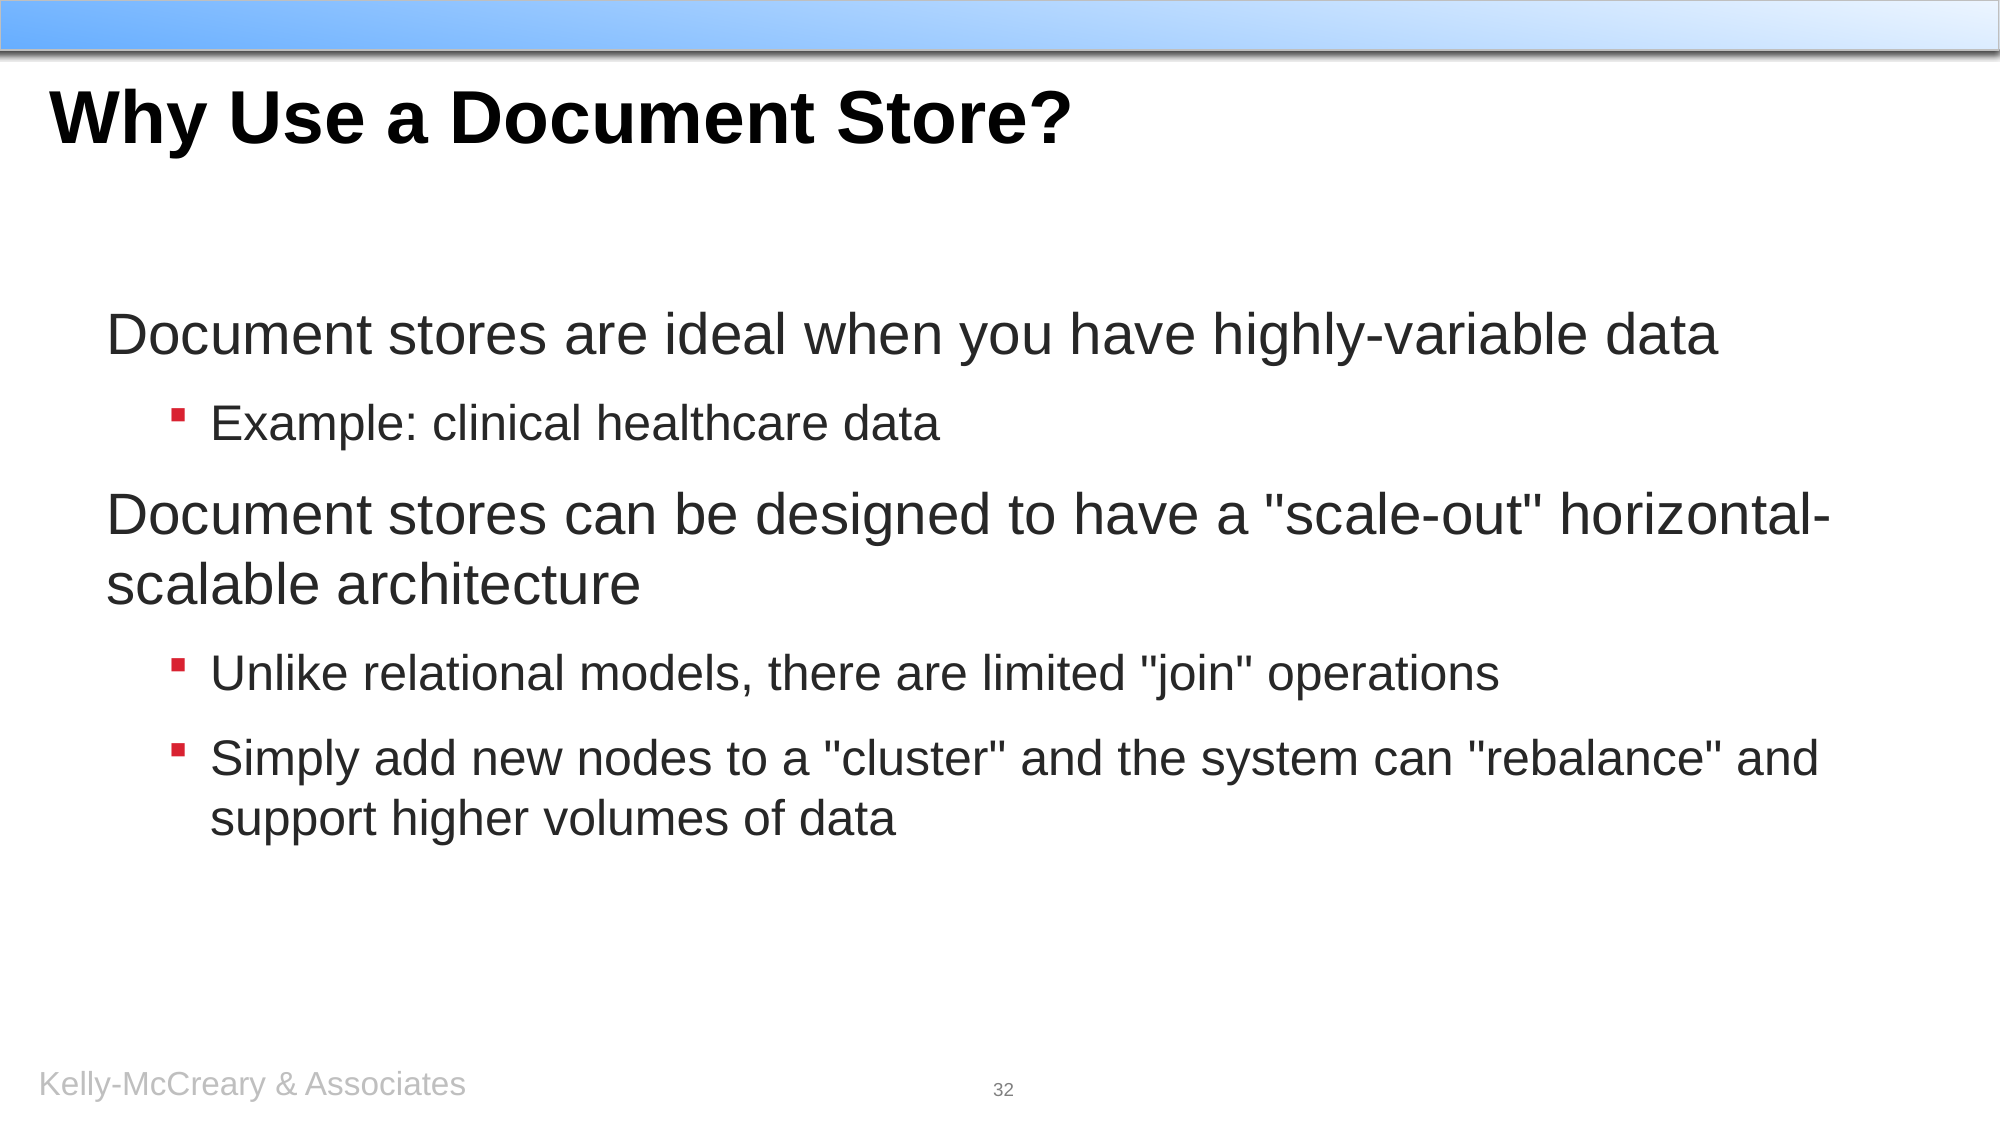

# Why Use a Document Store?
Document stores are ideal when you have highly-variable data
Example: clinical healthcare data
Document stores can be designed to have a "scale-out" horizontal-scalable architecture
Unlike relational models, there are limited "join" operations
Simply add new nodes to a "cluster" and the system can "rebalance" and support higher volumes of data